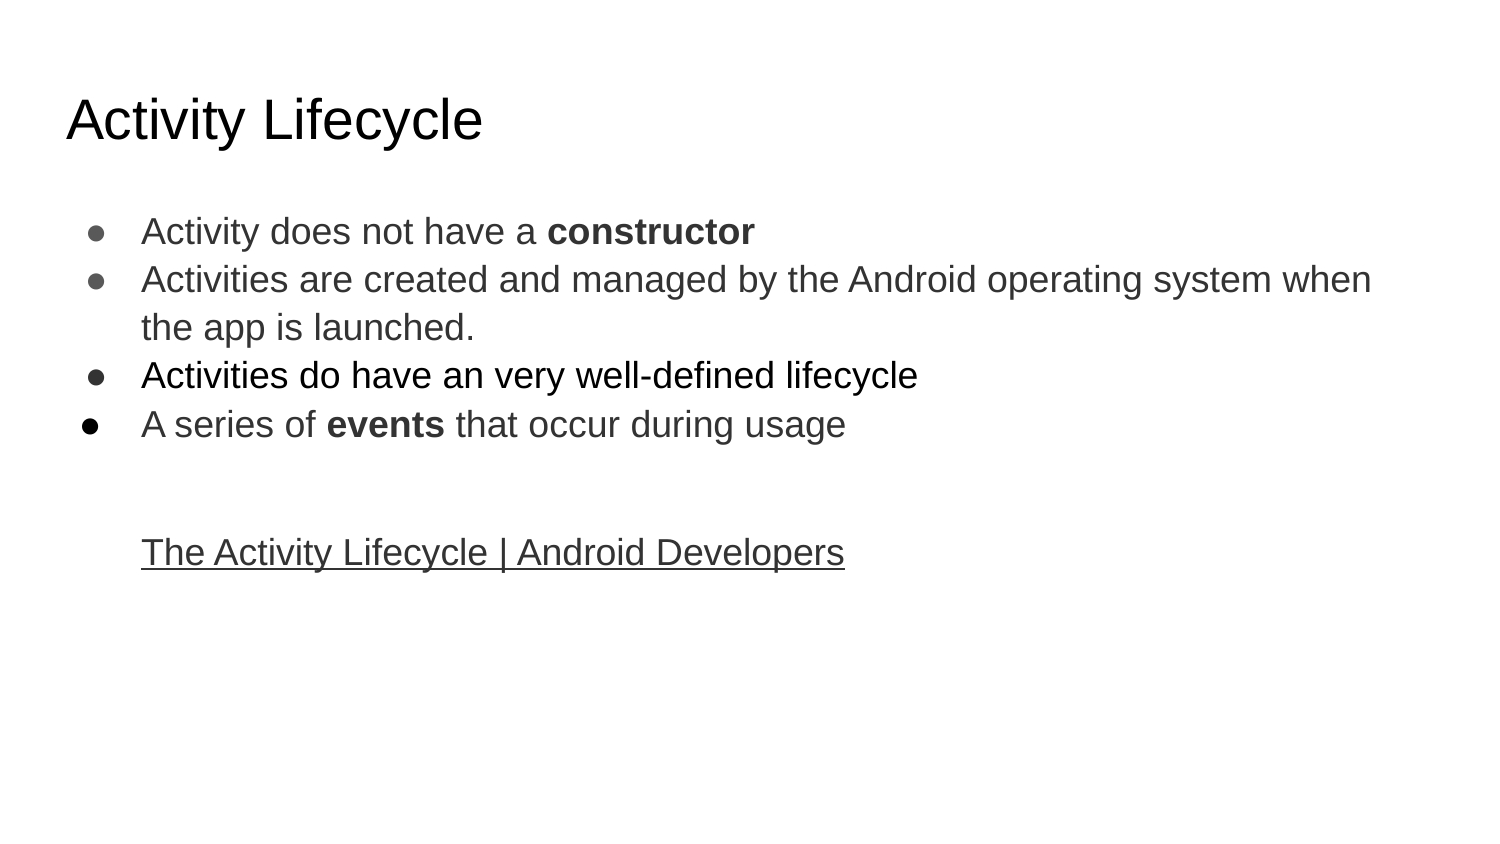

# Activity Lifecycle
Activity does not have a constructor
Activities are created and managed by the Android operating system when the app is launched.
Activities do have an very well-defined lifecycle
A series of events that occur during usage

The Activity Lifecycle | Android Developers